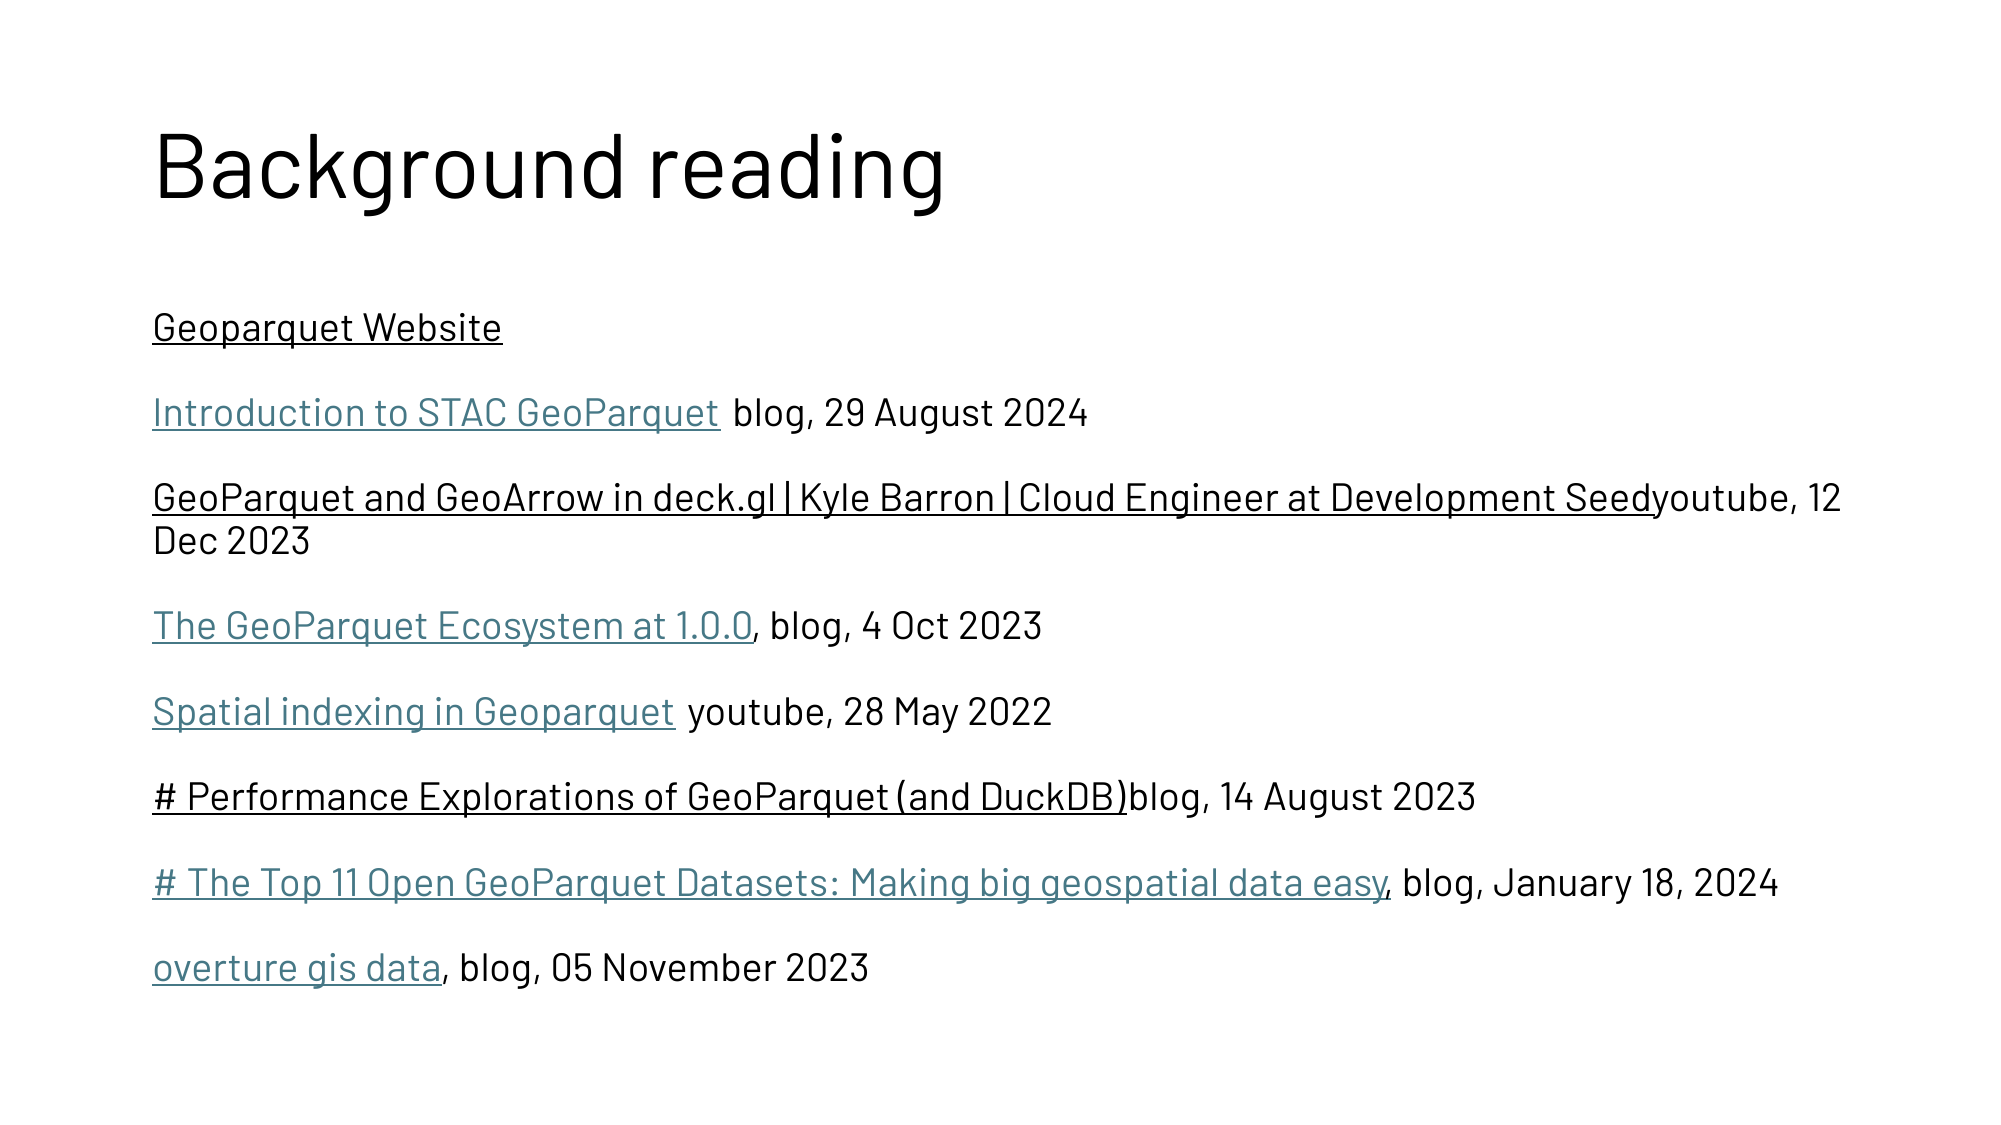

# Background reading
Geoparquet Website
Introduction to STAC GeoParquet  blog, 29 August 2024
GeoParquet and GeoArrow in deck.gl | Kyle Barron | Cloud Engineer at Development Seed youtube, 12 Dec 2023
The GeoParquet Ecosystem at 1.0.0, blog, 4 Oct 2023
Spatial indexing in Geoparquet  youtube, 28 May 2022
# Performance Explorations of GeoParquet (and DuckDB) blog, 14 August 2023
# The Top 11 Open GeoParquet Datasets: Making big geospatial data easy, blog, January 18, 2024
overture gis data, blog, 05 November 2023